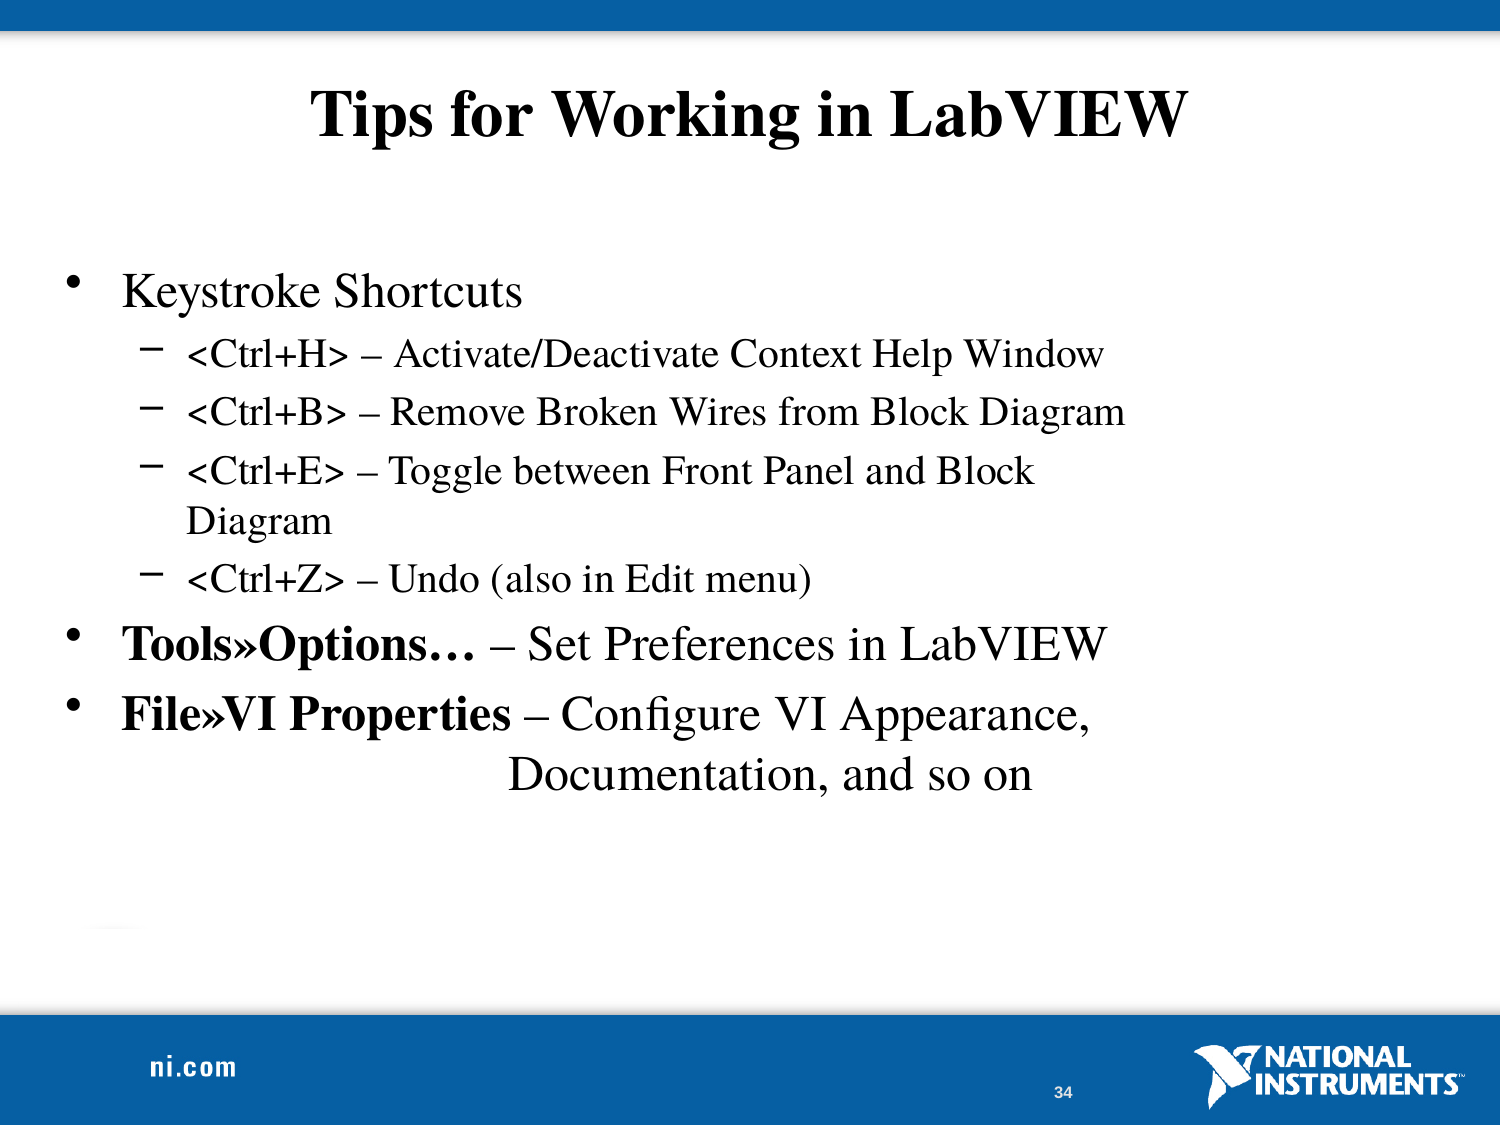

# Tips for Working in LabVIEW
Keystroke Shortcuts
<Ctrl+H> – Activate/Deactivate Context Help Window
<Ctrl+B> – Remove Broken Wires from Block Diagram
<Ctrl+E> – Toggle between Front Panel and Block   			   Diagram
<Ctrl+Z> – Undo (also in Edit menu)
Tools»Options… – Set Preferences in LabVIEW
File»VI Properties – Configure VI Appearance,  				       Documentation, and so on